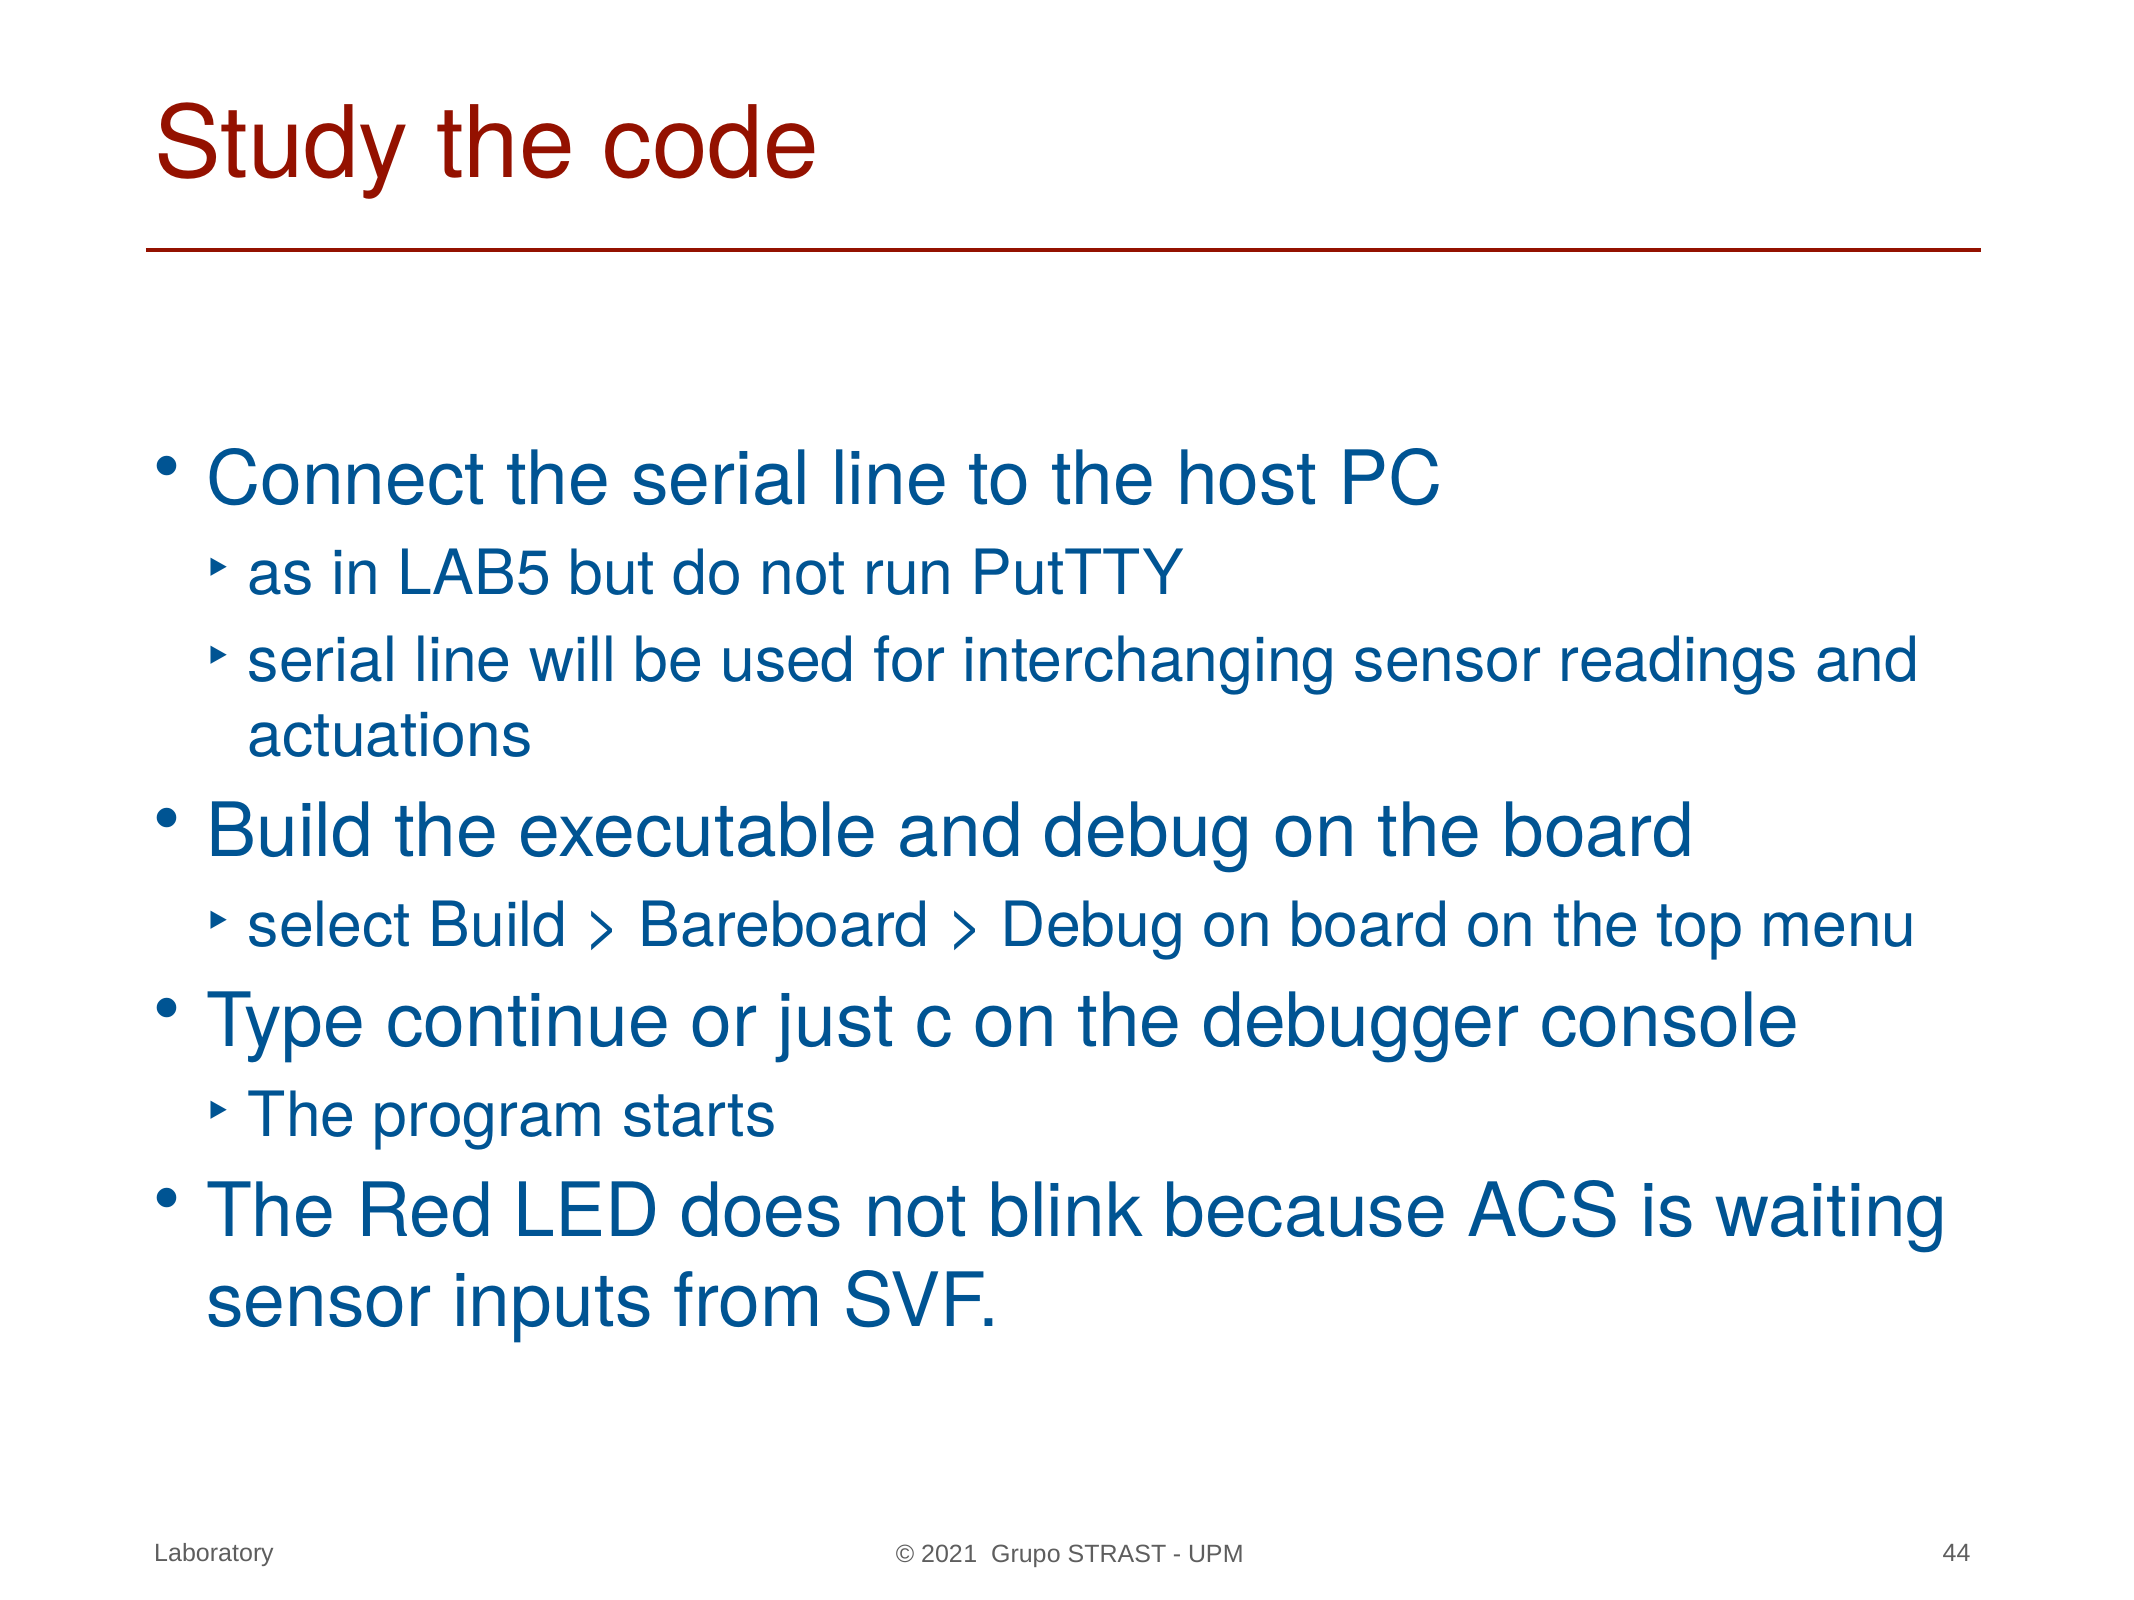

# Study the code
Connect the serial line to the host PC
as in LAB5 but do not run PutTTY
serial line will be used for interchanging sensor readings and actuations
Build the executable and debug on the board
select Build > Bareboard > Debug on board on the top menu
Type continue or just c on the debugger console
The program starts
The Red LED does not blink because ACS is waiting sensor inputs from SVF.
Laboratory
44